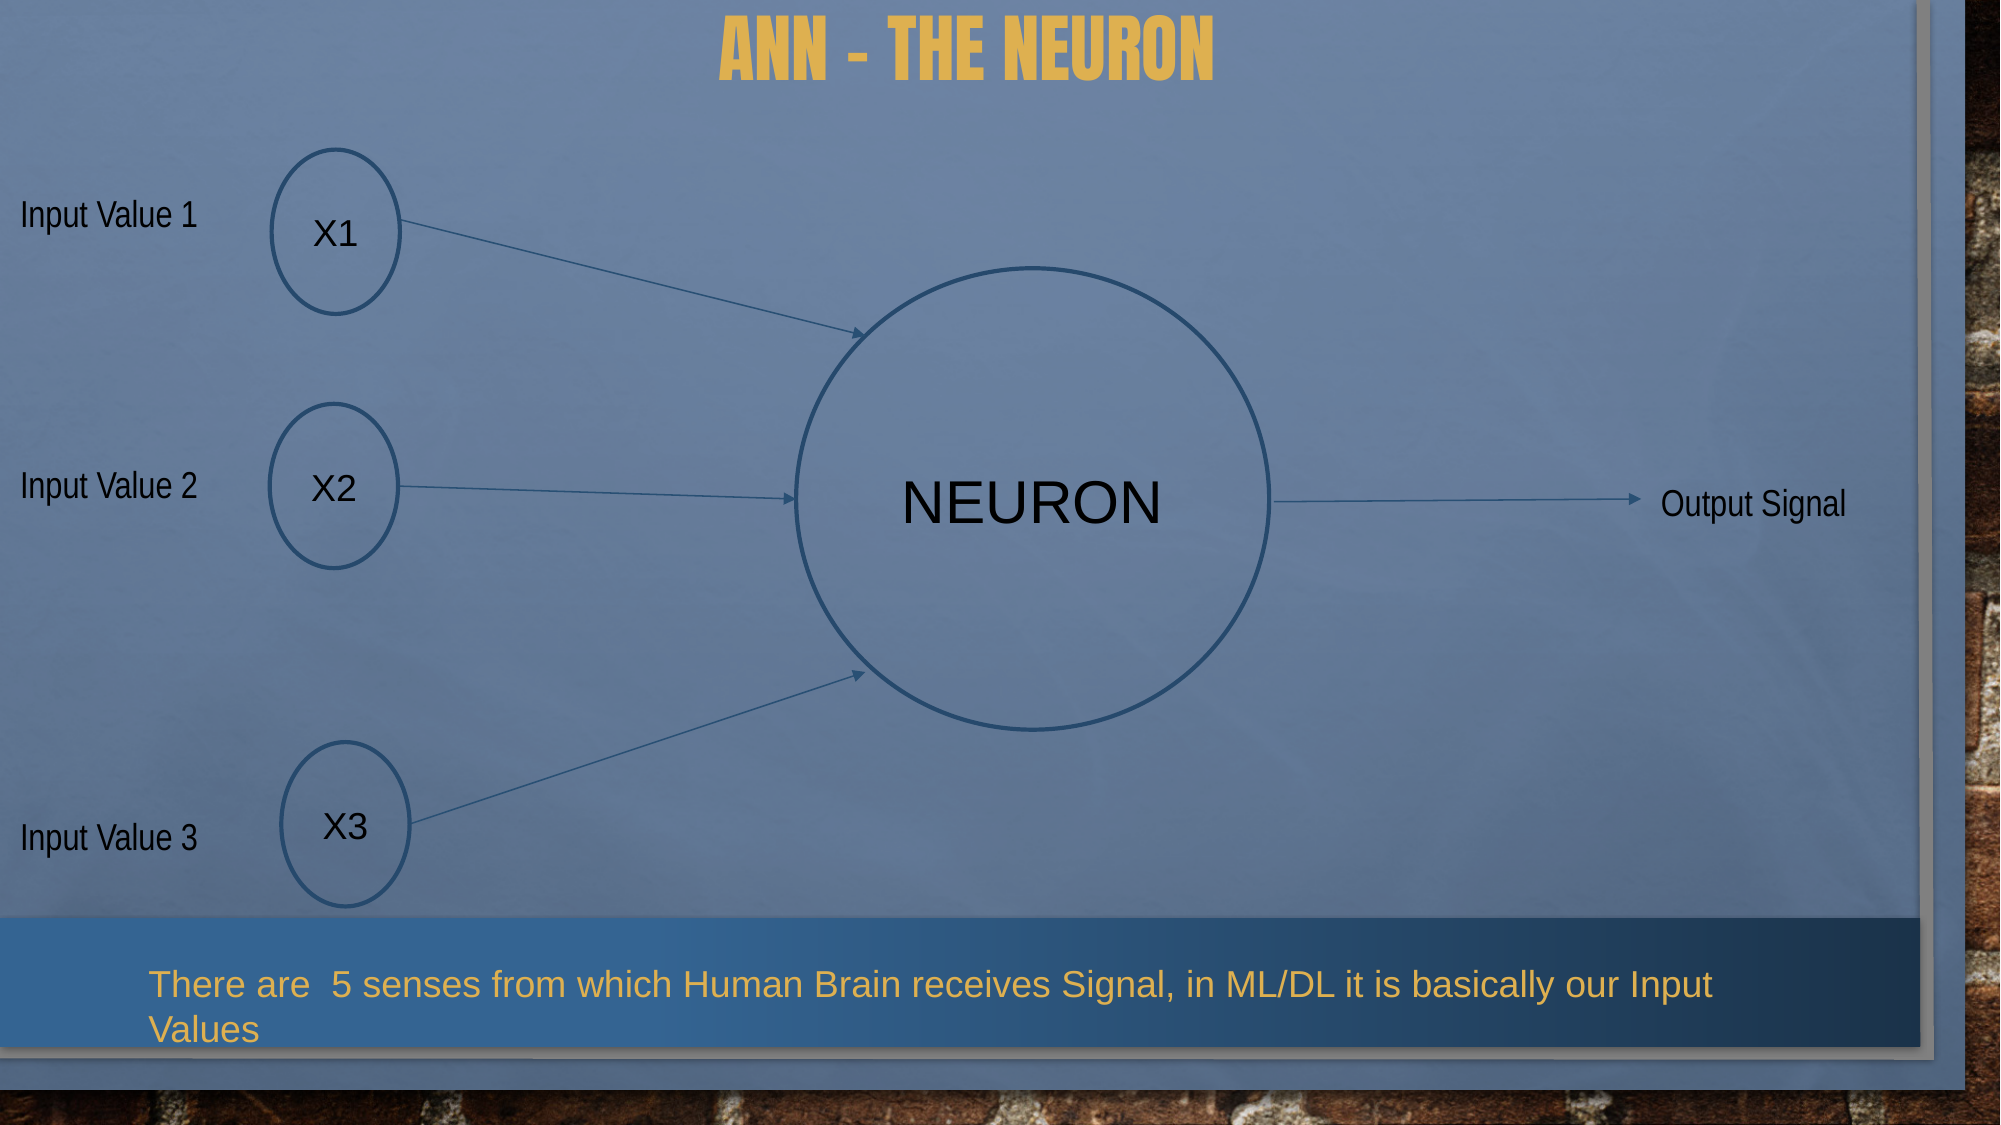

ANN – THE Neuron
X1
Input Value 1

NEURON
X2
Input Value 2
Output Signal

X3
Input Value 3
There are  5 senses from which Human Brain receives Signal, in ML/DL it is basically our Input Values